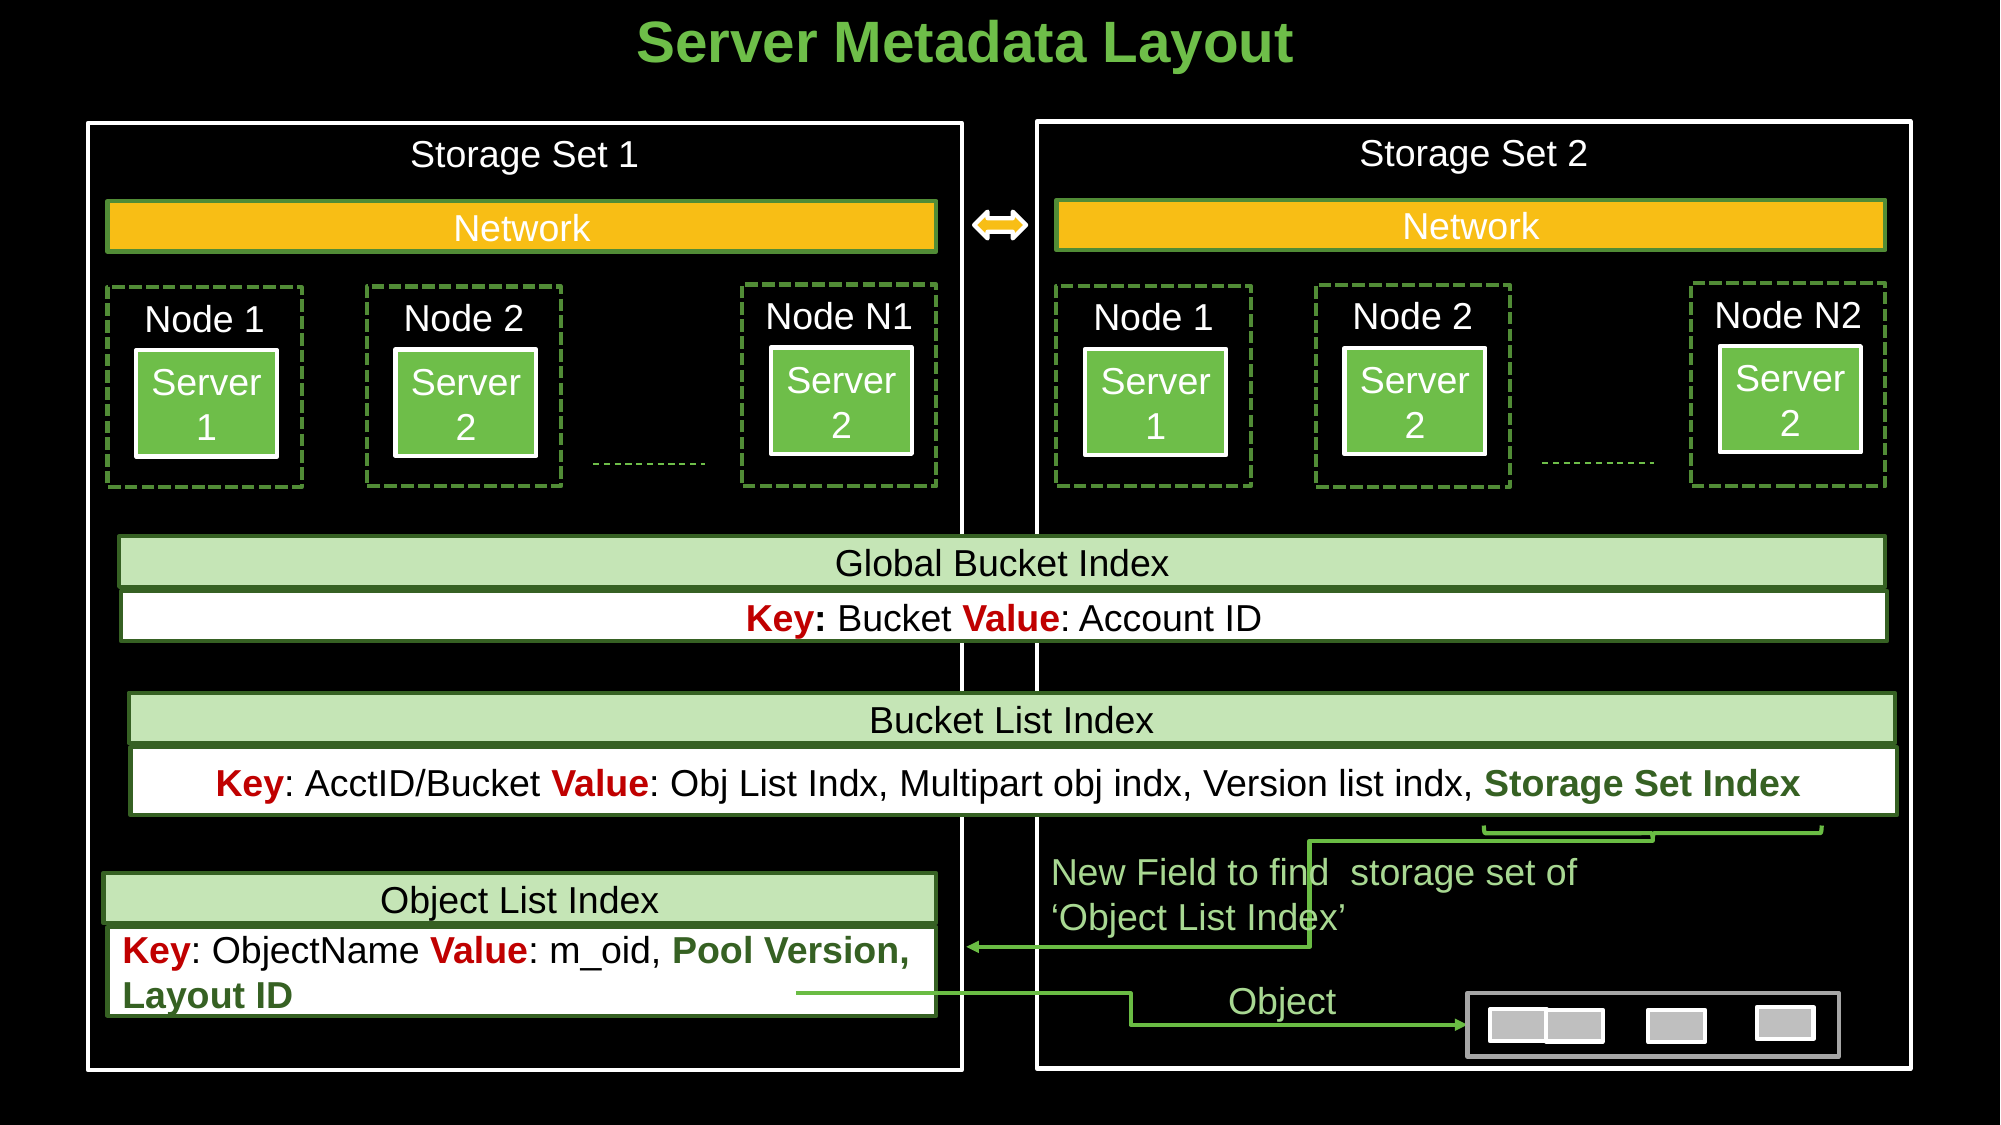

Server Metadata Layout
Storage Set 2
Storage Set 1

Network
Network
Node N2
Server 2
Node N1
Server 2
Node 2
Server 2
Node 1
Server 1
Node 2
Server 2
Node 1
Server 1

Global Bucket Index
Key: Bucket Value: Account ID

Bucket List Index
Key: AcctID/Bucket​ Value: ​Obj List Indx,​ Multipart obj indx​, Version list indx, Storage Set Index
New Field to find  storage set of
‘Object List Index’
Object List Index
Key: ObjectName​ Value: m_oid, Pool Version, Layout ID
Object